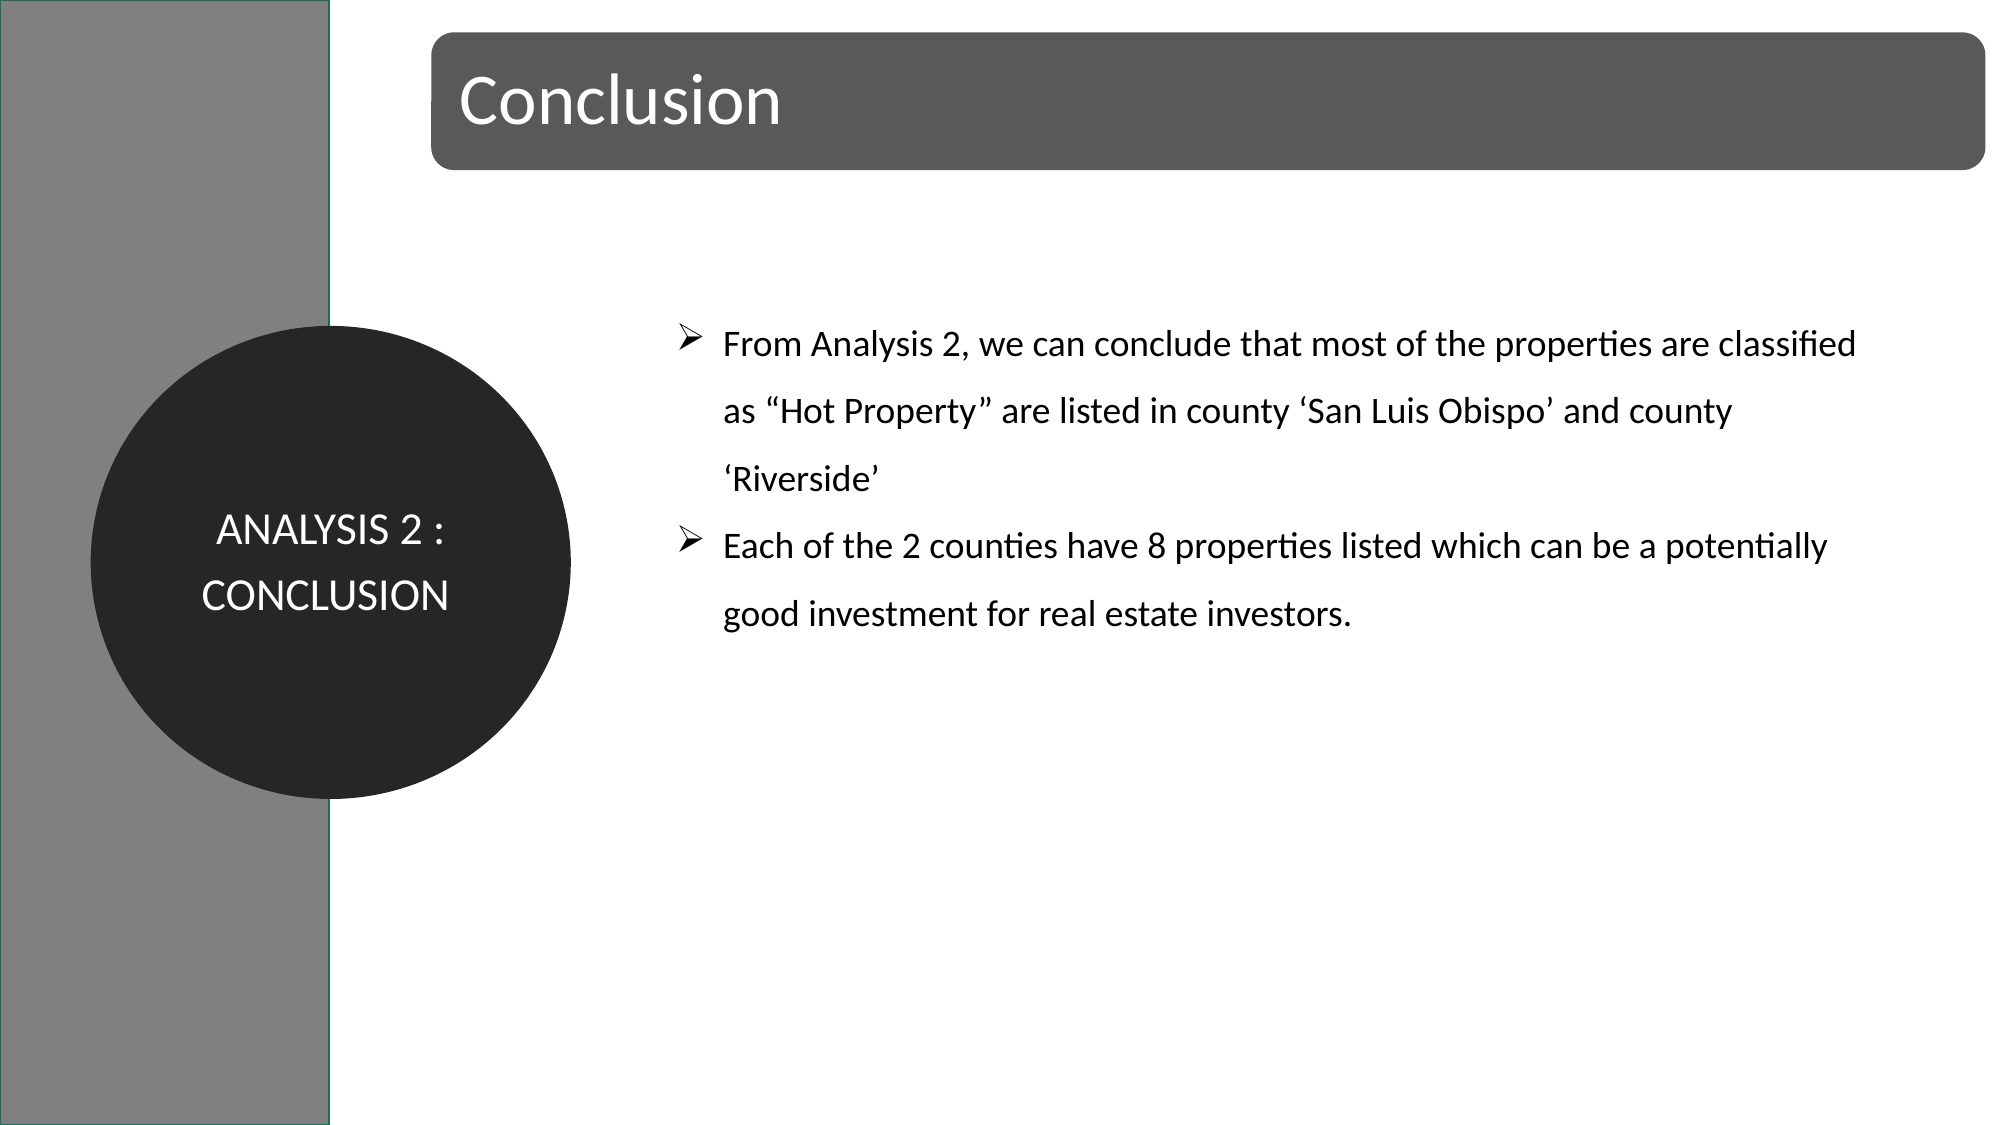

Conclusion
From Analysis 2, we can conclude that most of the properties are classified as “Hot Property” are listed in county ‘San Luis Obispo’ and county ‘Riverside’
Each of the 2 counties have 8 properties listed which can be a potentially good investment for real estate investors.
Analysis 2 :
Conclusion